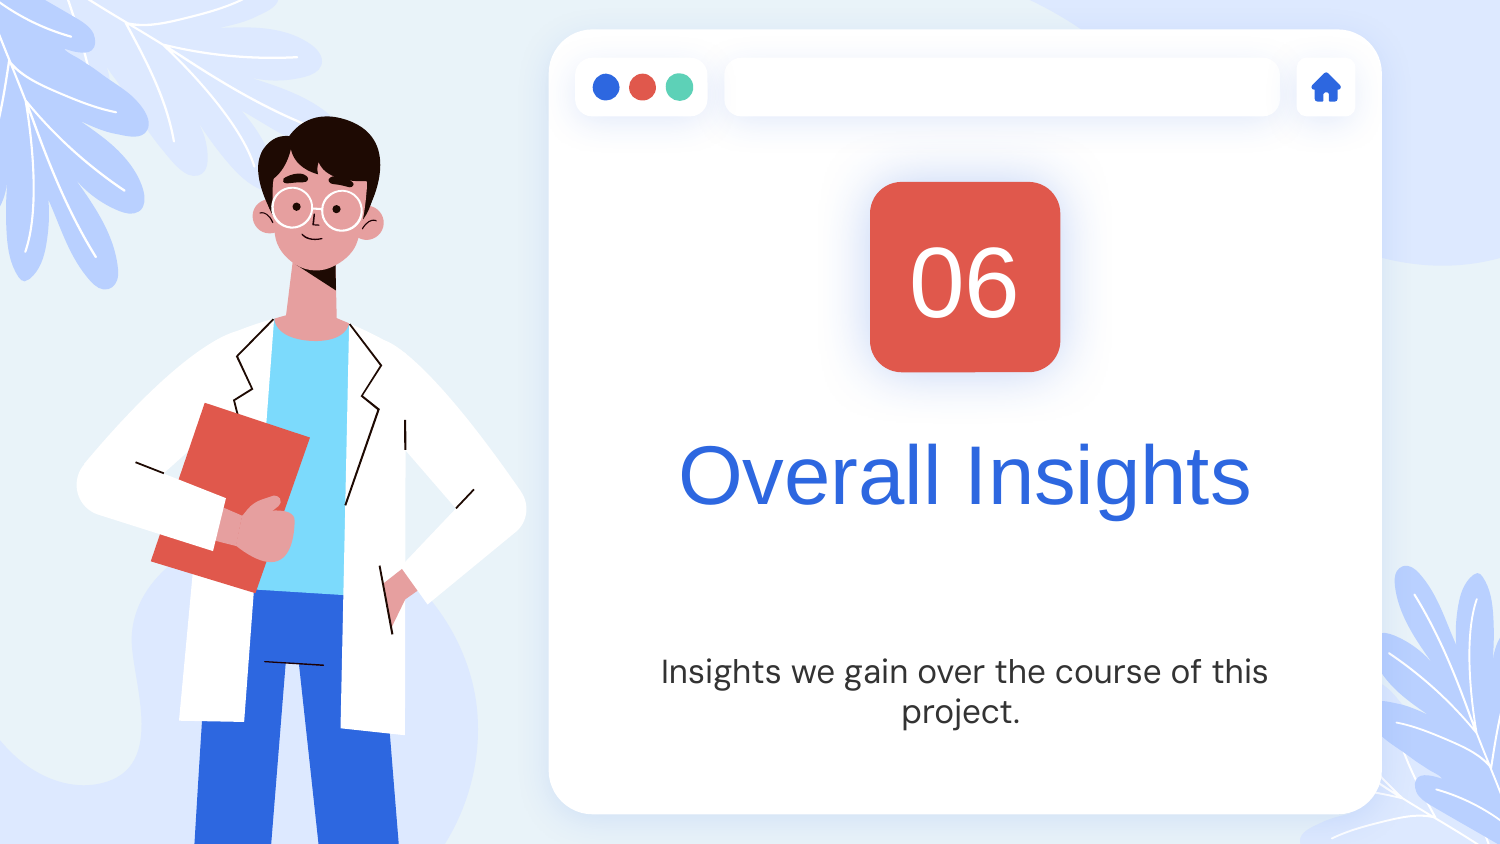

06
# Overall Insights
Insights we gain over the course of this project.